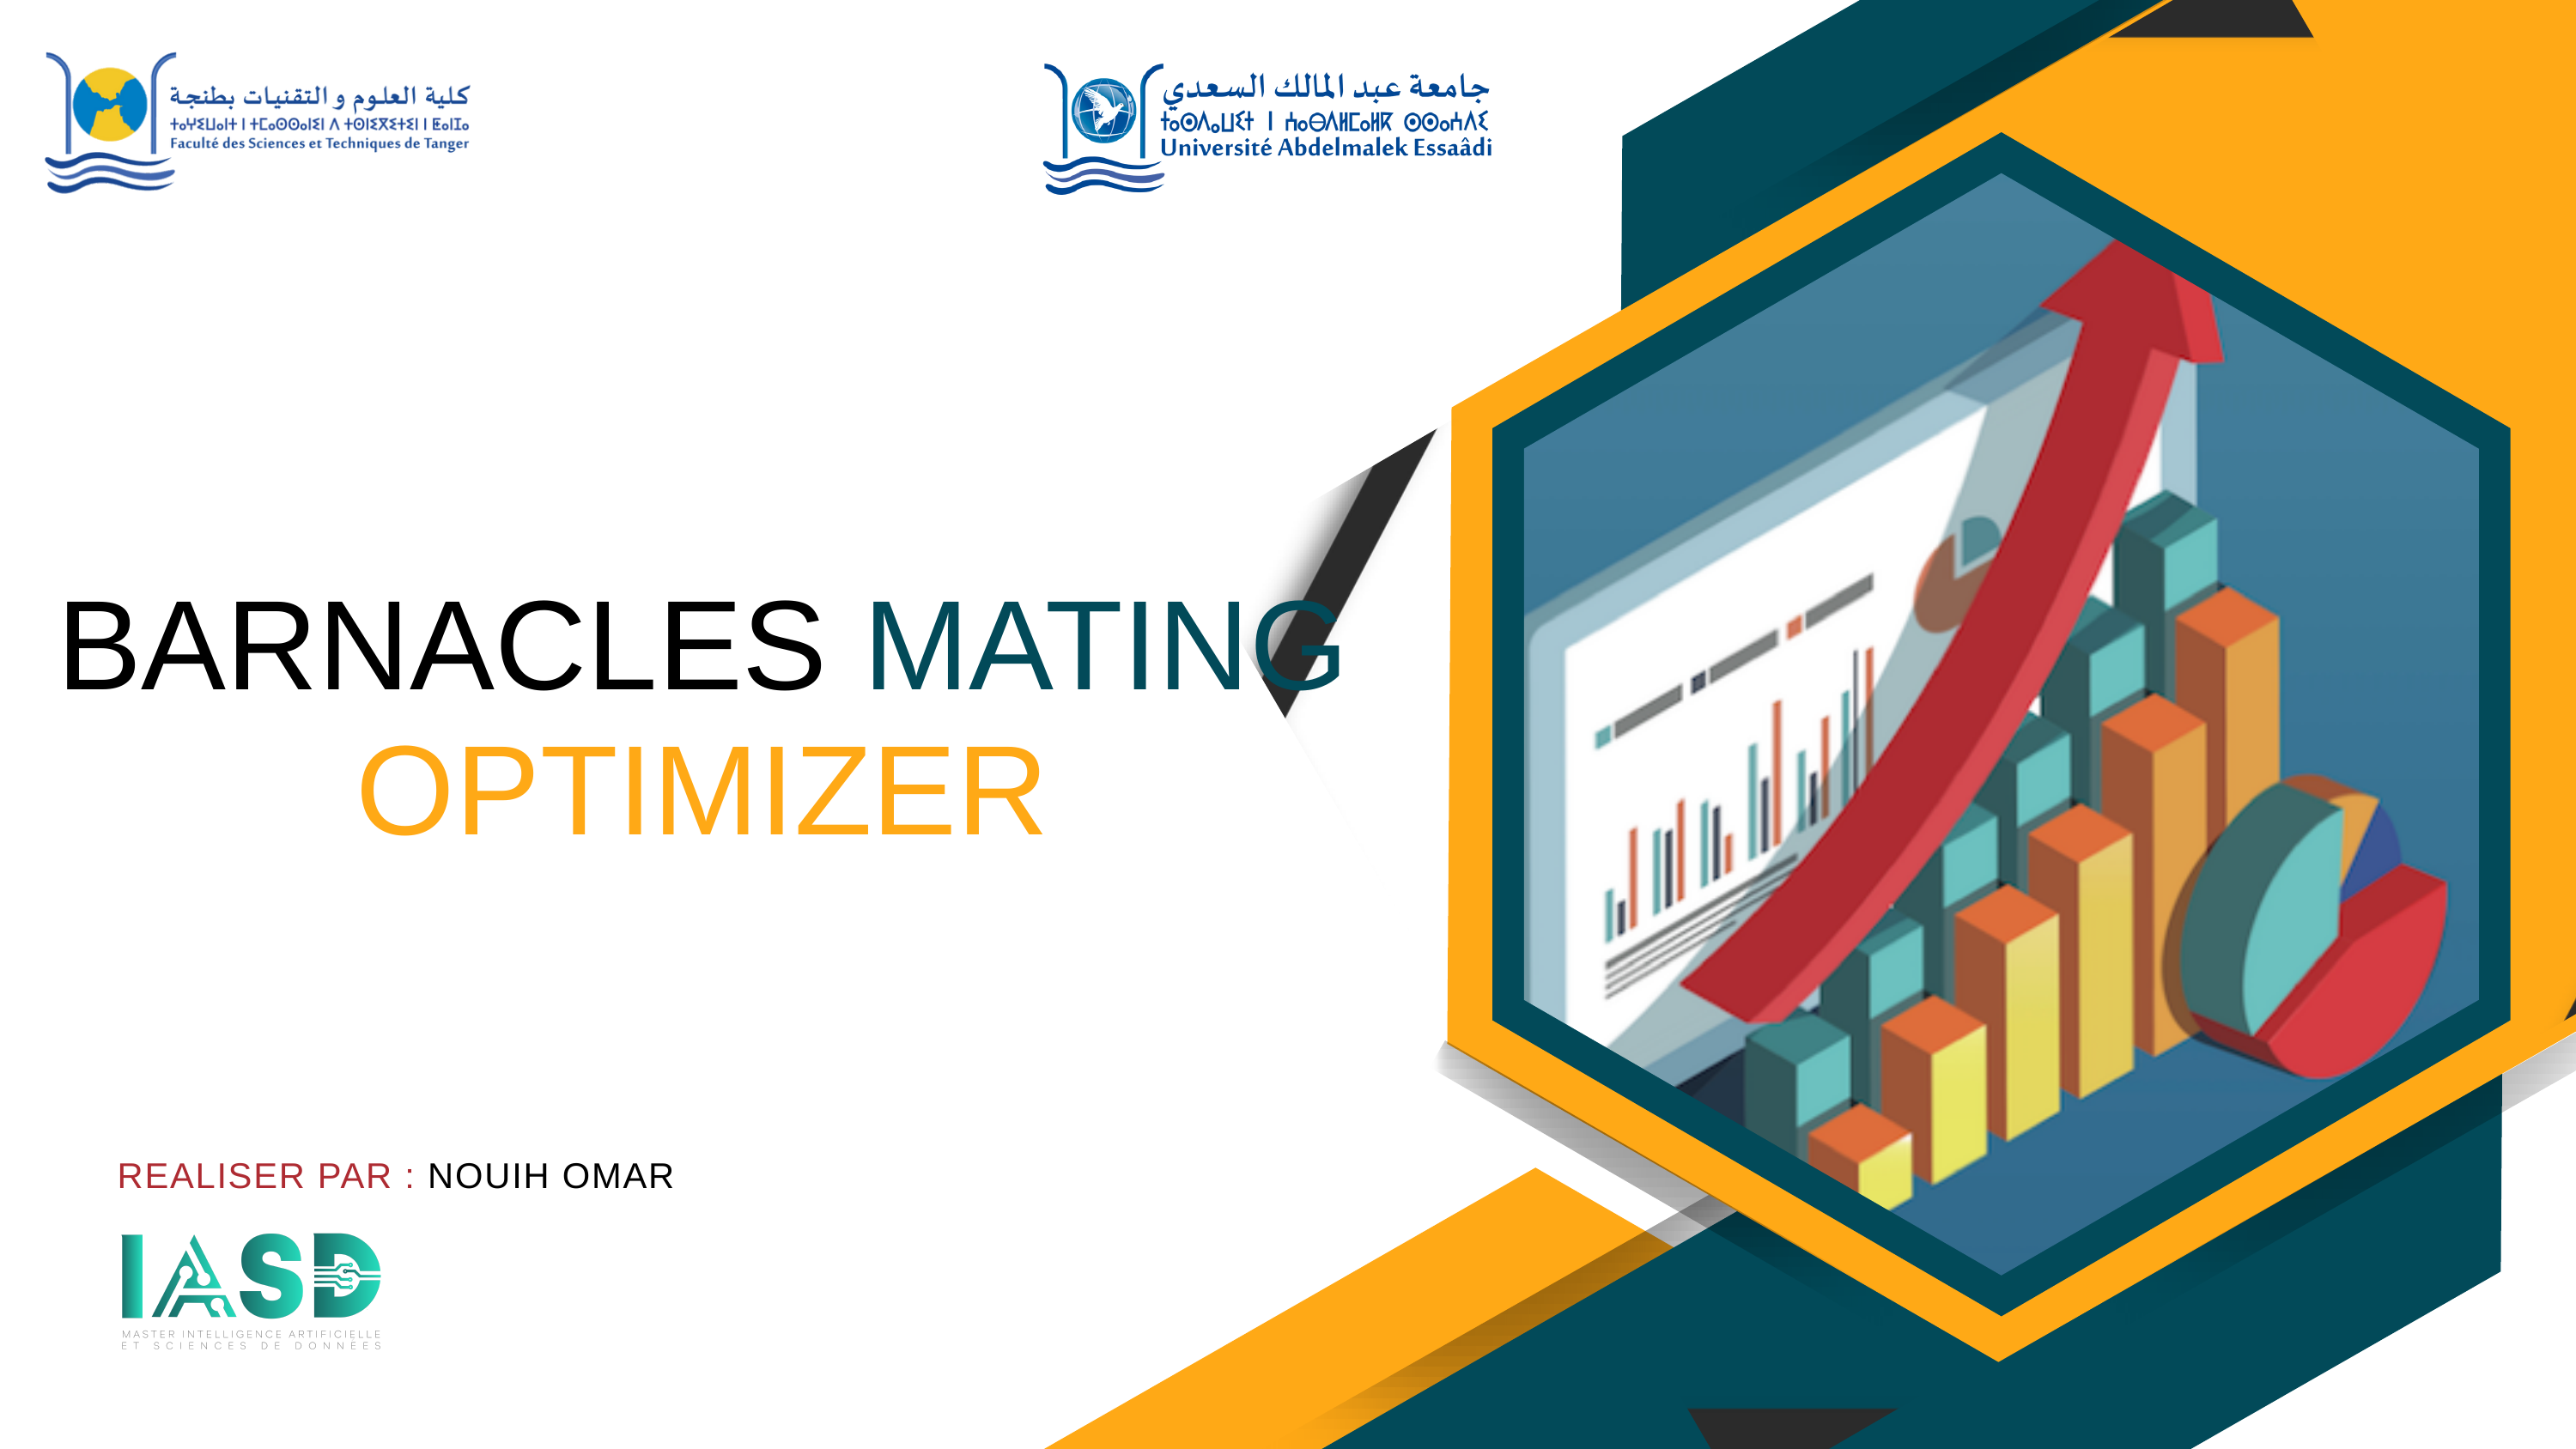

BARNACLES MATING OPTIMIZER
REALISER PAR : NOUIH OMAR